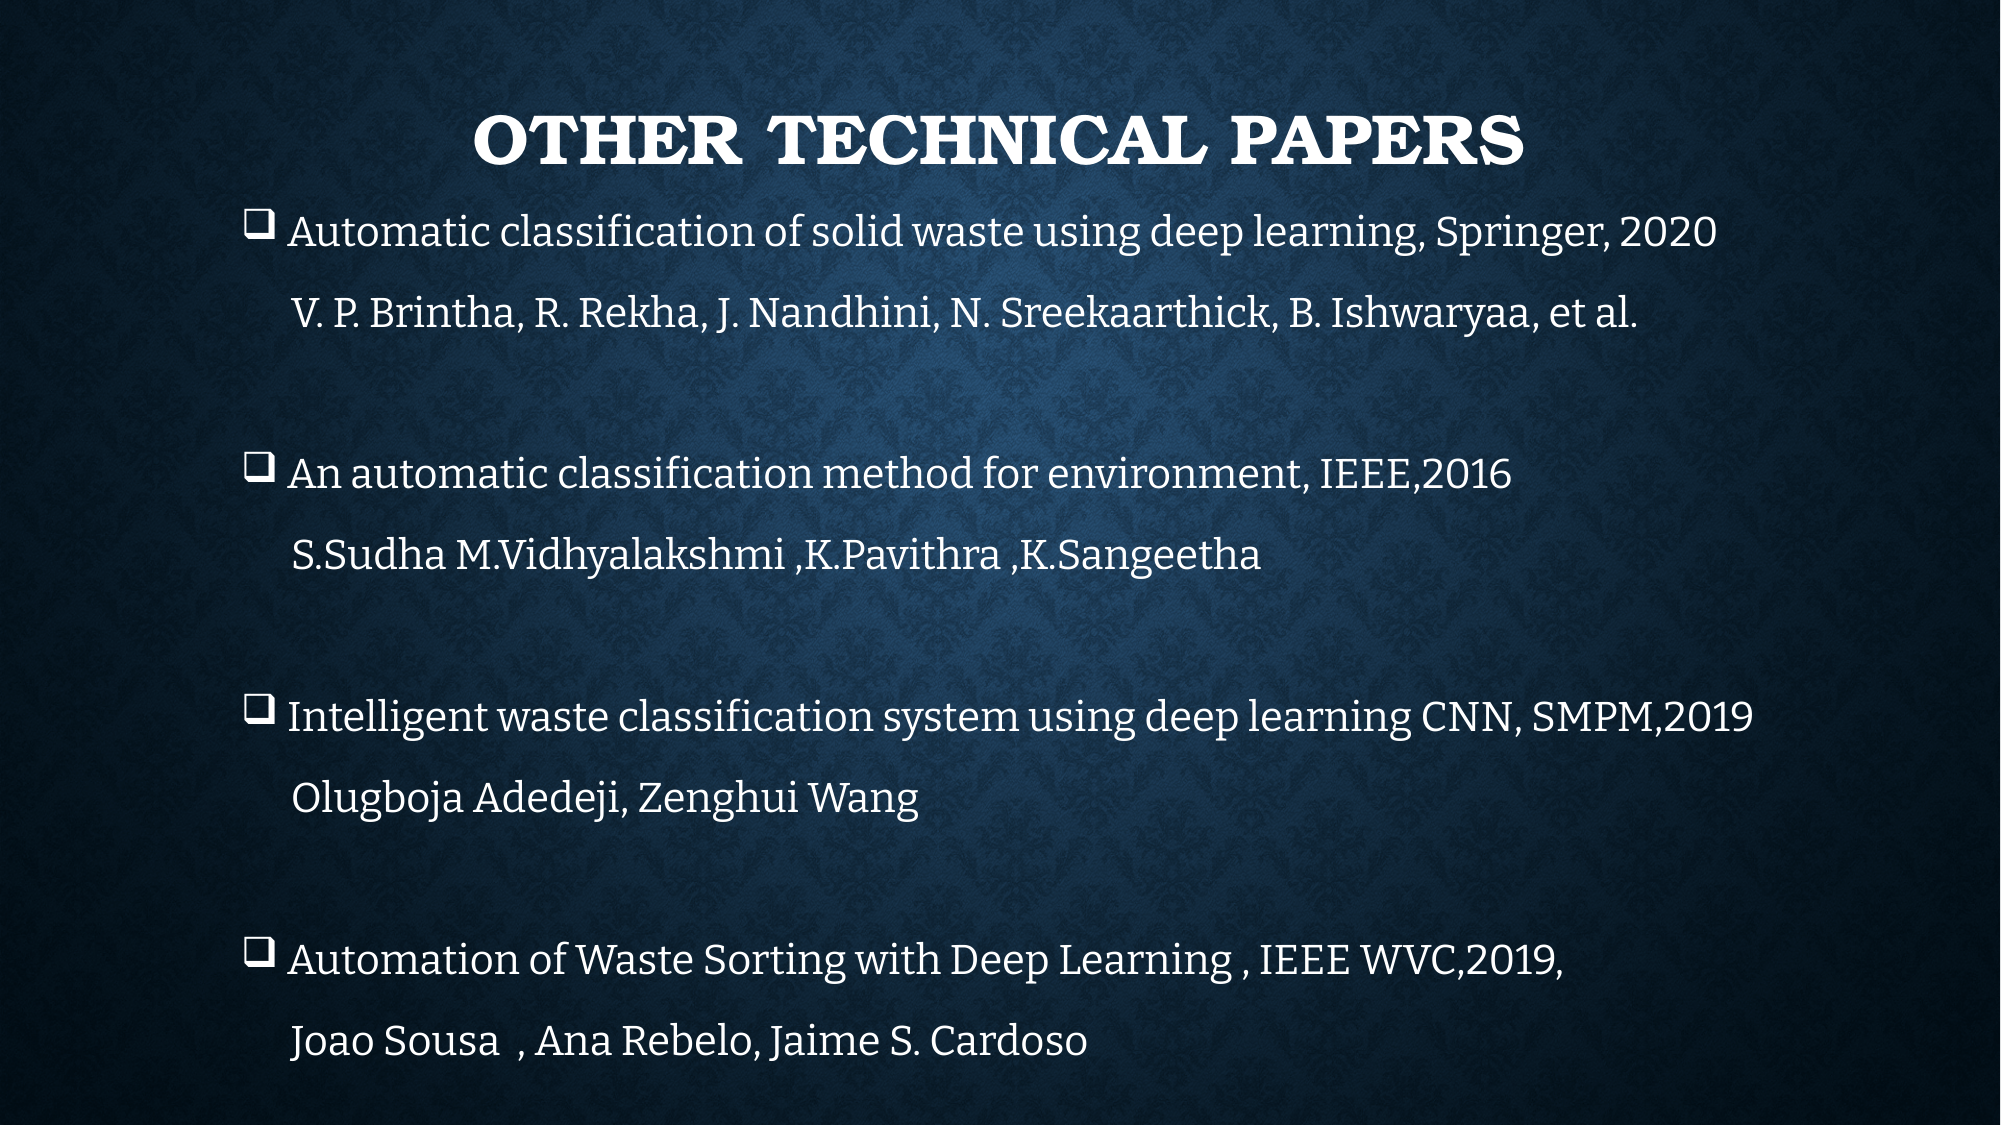

# OTHER TECHNICAL PAPERS
 Automatic classification of solid waste using deep learning, Springer, 2020
      V. P. Brintha, R. Rekha, J. Nandhini, N. Sreekaarthick, B. Ishwaryaa, et al.

 An automatic classification method for environment, IEEE,2016
      S.Sudha M.Vidhyalakshmi ,K.Pavithra ,K.Sangeetha

 Intelligent waste classification system using deep learning CNN, SMPM,2019
      Olugboja Adedeji, Zenghui Wang

 Automation of Waste Sorting with Deep Learning , IEEE WVC,2019,
      Joao Sousa  , Ana Rebelo, Jaime S. Cardoso